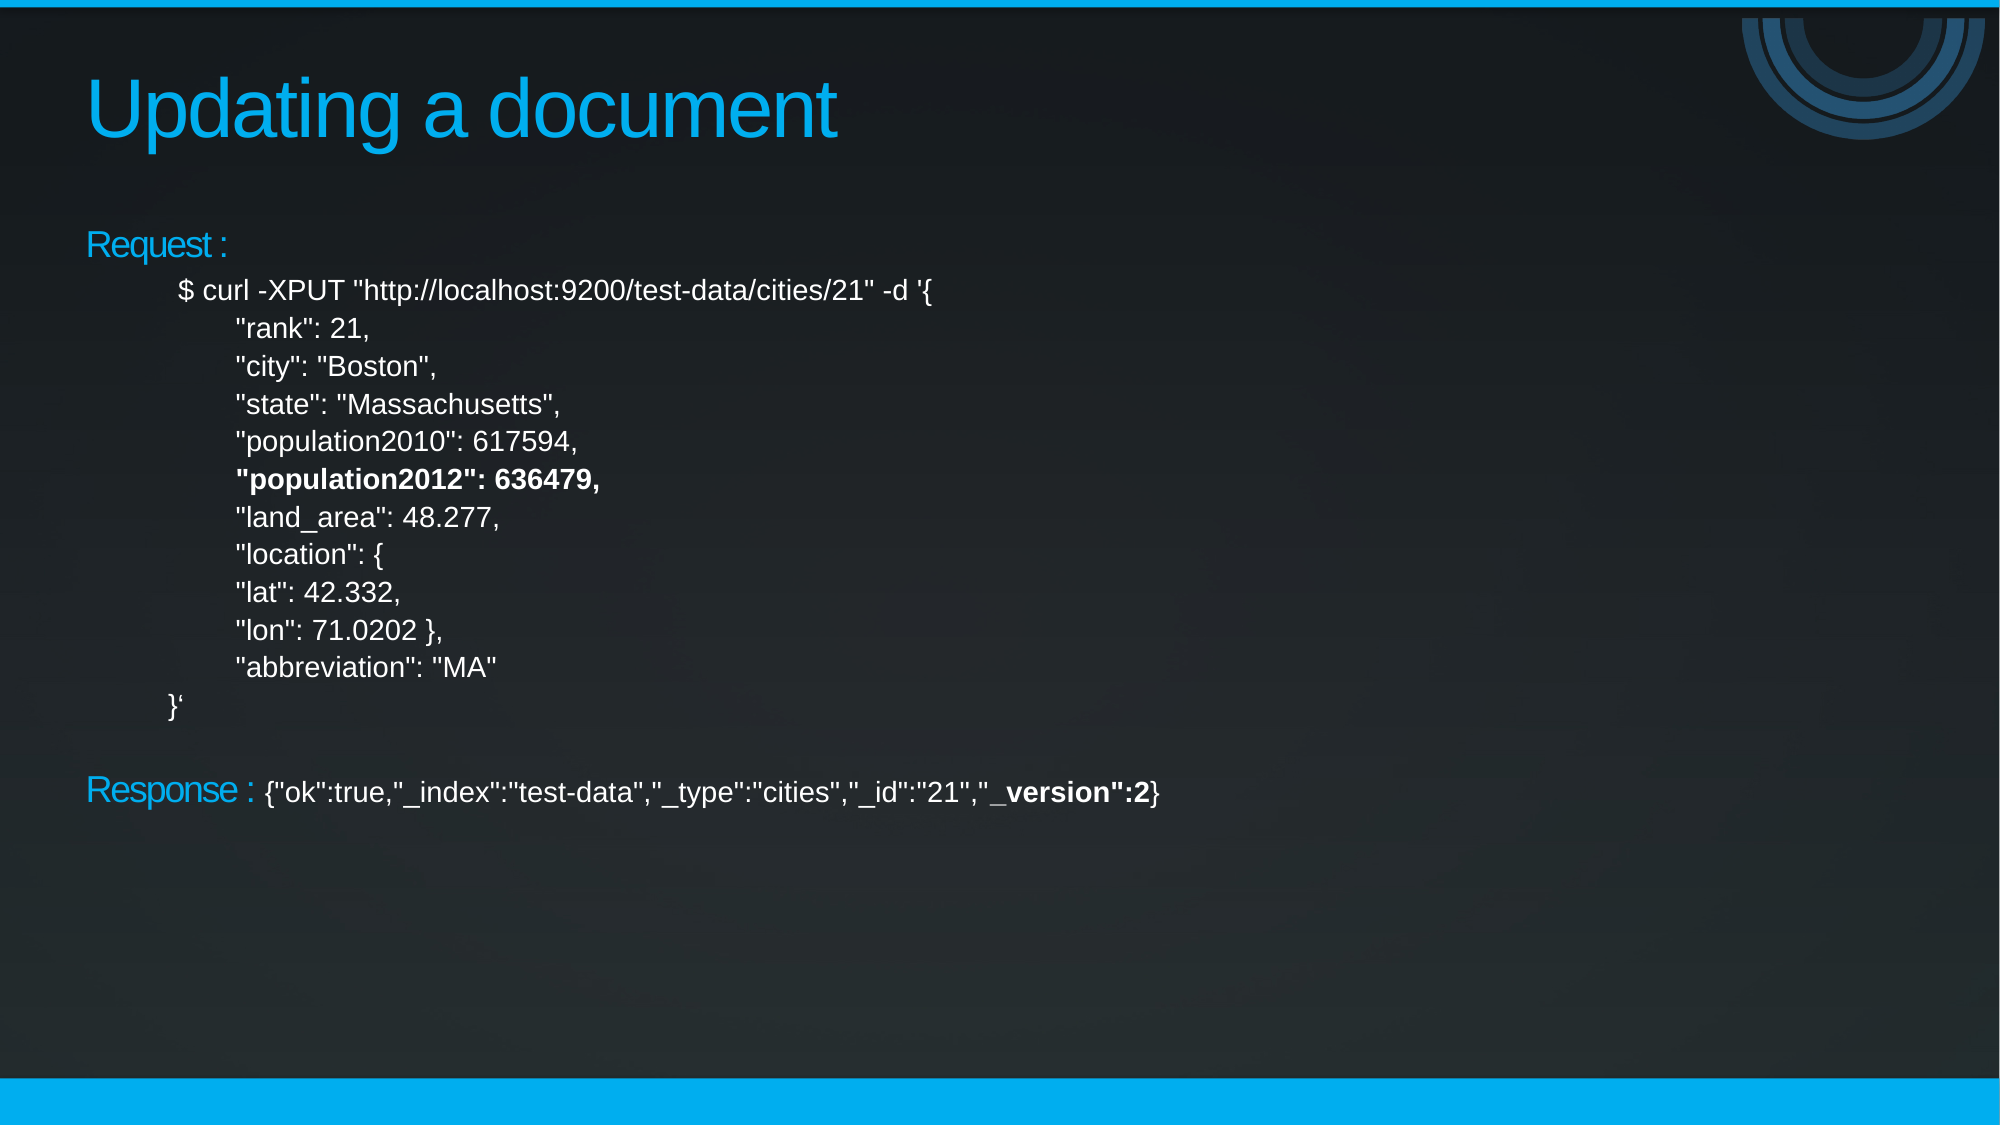

# Updating a document
Request :
          $ curl -XPUT "http://localhost:9200/test-data/cities/21" -d '{
          	"rank": 21,
	"city": "Boston",
	"state": "Massachusetts",
	"population2010": 617594,
	"population2012": 636479,
	"land_area": 48.277,
	"location": {
	"lat": 42.332,
	"lon": 71.0202 },
	"abbreviation": "MA"
          }‘

Response : {"ok":true,"_index":"test-data","_type":"cities","_id":"21","_version":2}